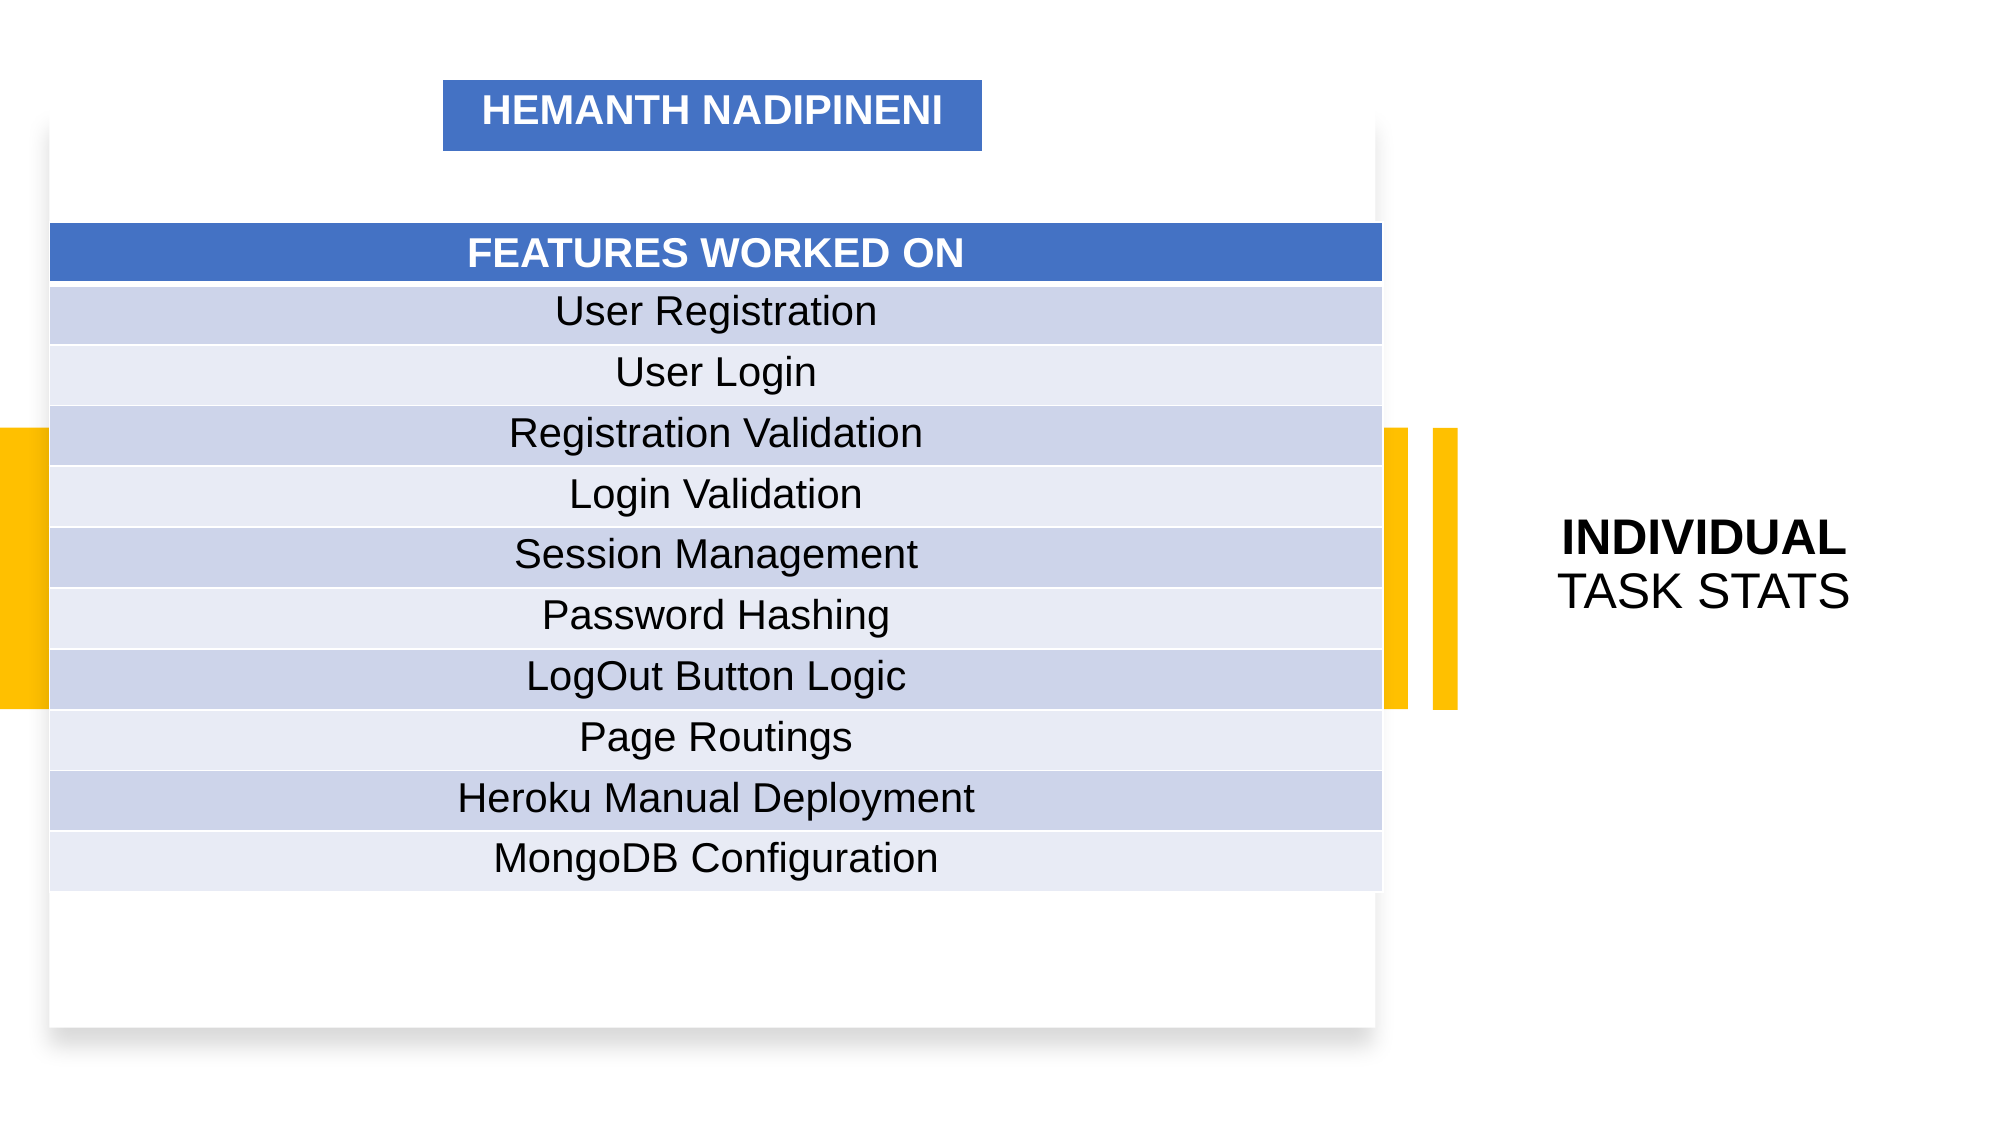

| HEMANTH NADIPINENI |
| --- |

| FEATURES WORKED ON |
| --- |
| User Registration |
| User Login |
| Registration Validation |
| Login Validation |
| Session Management |
| Password Hashing |
| LogOut Button Logic |
| Page Routings |
| Heroku Manual Deployment |
| MongoDB Configuration |
# INDIVIDUAL TASK STATS